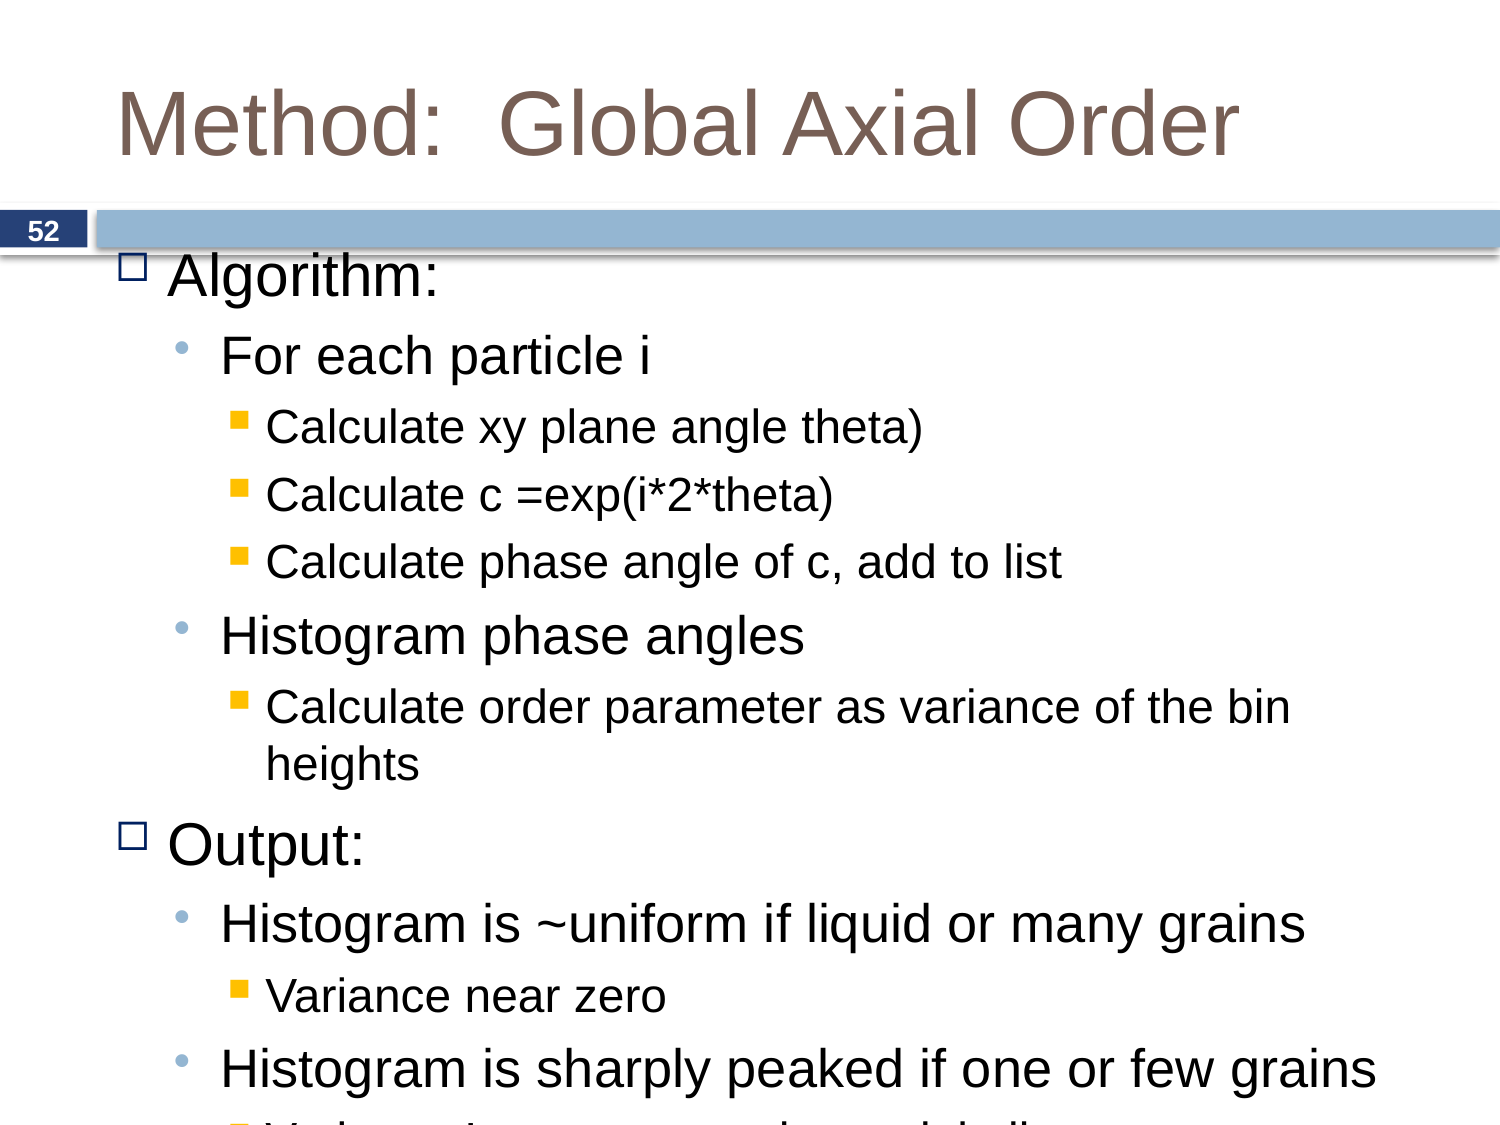

# Method:  Global Axial Order
52
Algorithm:
For each particle i
Calculate xy plane angle theta)
Calculate c =exp(i*2*theta)
Calculate phase angle of c, add to list
Histogram phase angles
Calculate order parameter as variance of the bin heights
Output:
Histogram is ~uniform if liquid or many grains
Variance near zero
Histogram is sharply peaked if one or few grains
Variance Large, system has axial alignment